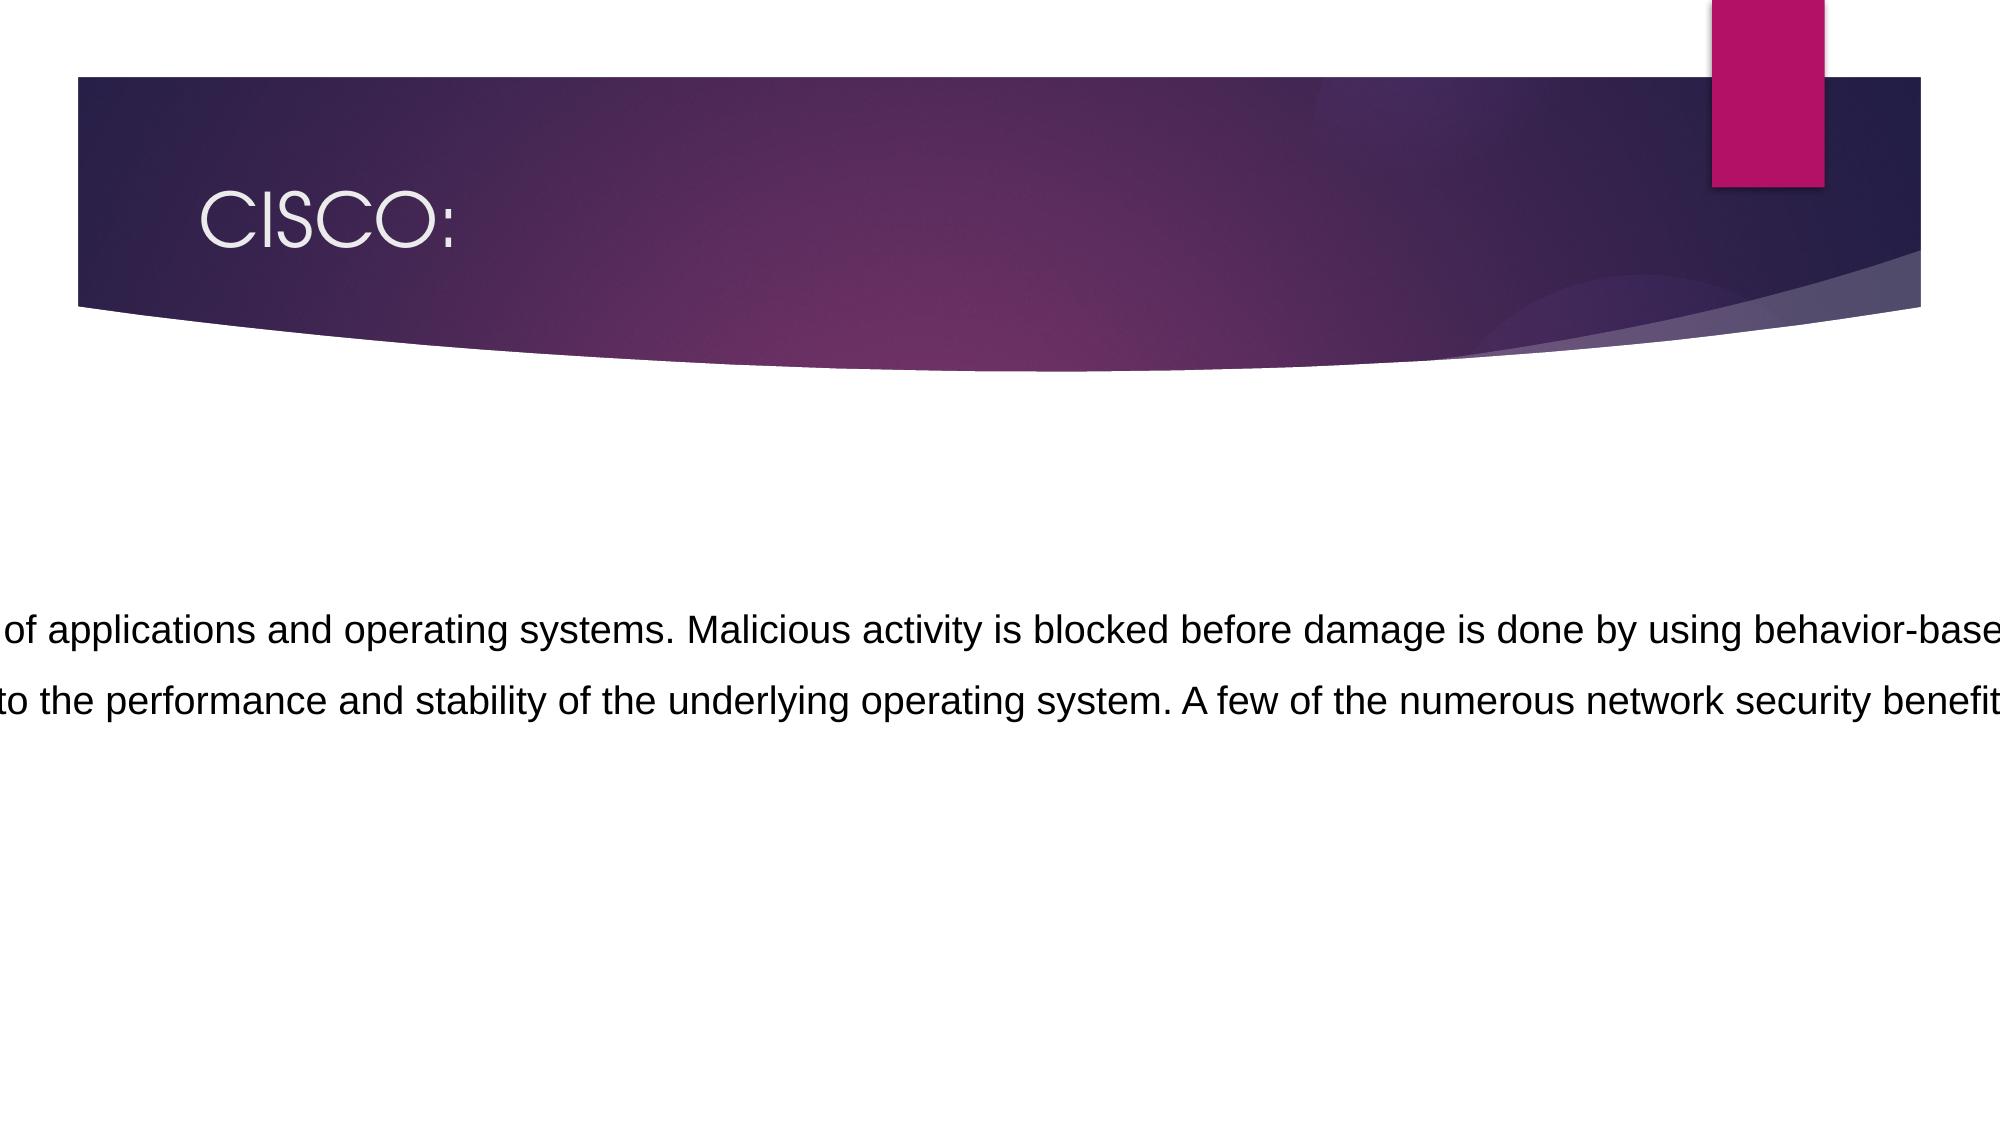

CISCO:

Cisco Security Agent :
The Cisco HIPS is Cisco Security Agent (CSA), which complements the Cisco NIPS, protecting the integrity of applications and operating systems. Malicious activity is blocked before damage is done by using behavior-based technology that monitors application behaviors. CSA protects against known and new/unknown attacks. Residing between the kernel and applications, CSA enables maximum application visibility with little impact to the performance and stability of the underlying operating system. A few of the numerous network security benefits CSA offers are as follows.